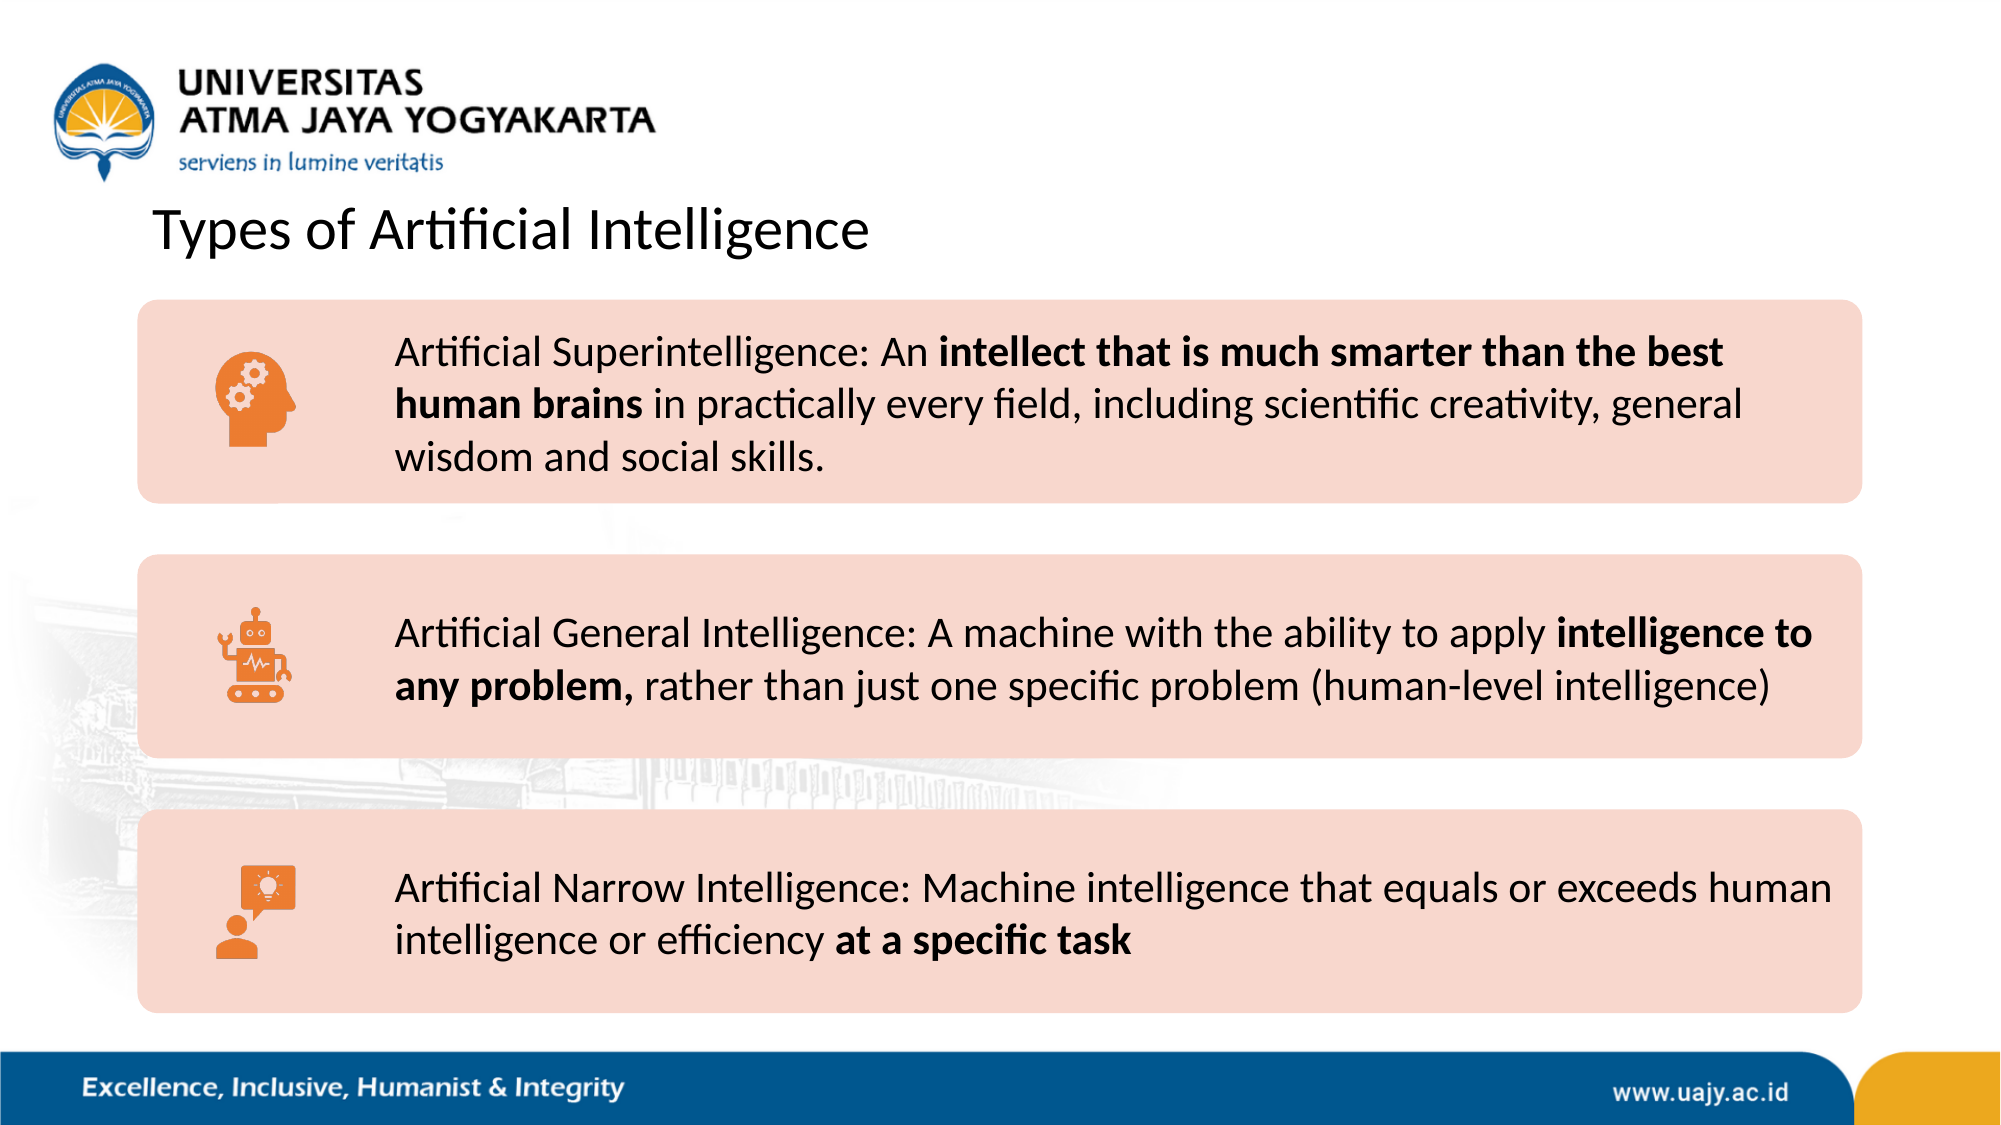

# Types of Artificial Intelligence
Artificial Superintelligence: An intellect that is much smarter than the best human brains in practically every field, including scientific creativity, general wisdom and social skills.
Artificial General Intelligence: A machine with the ability to apply intelligence to any problem, rather than just one specific problem (human-level intelligence)
Artificial Narrow Intelligence: Machine intelligence that equals or exceeds human intelligence or efficiency at a specific task